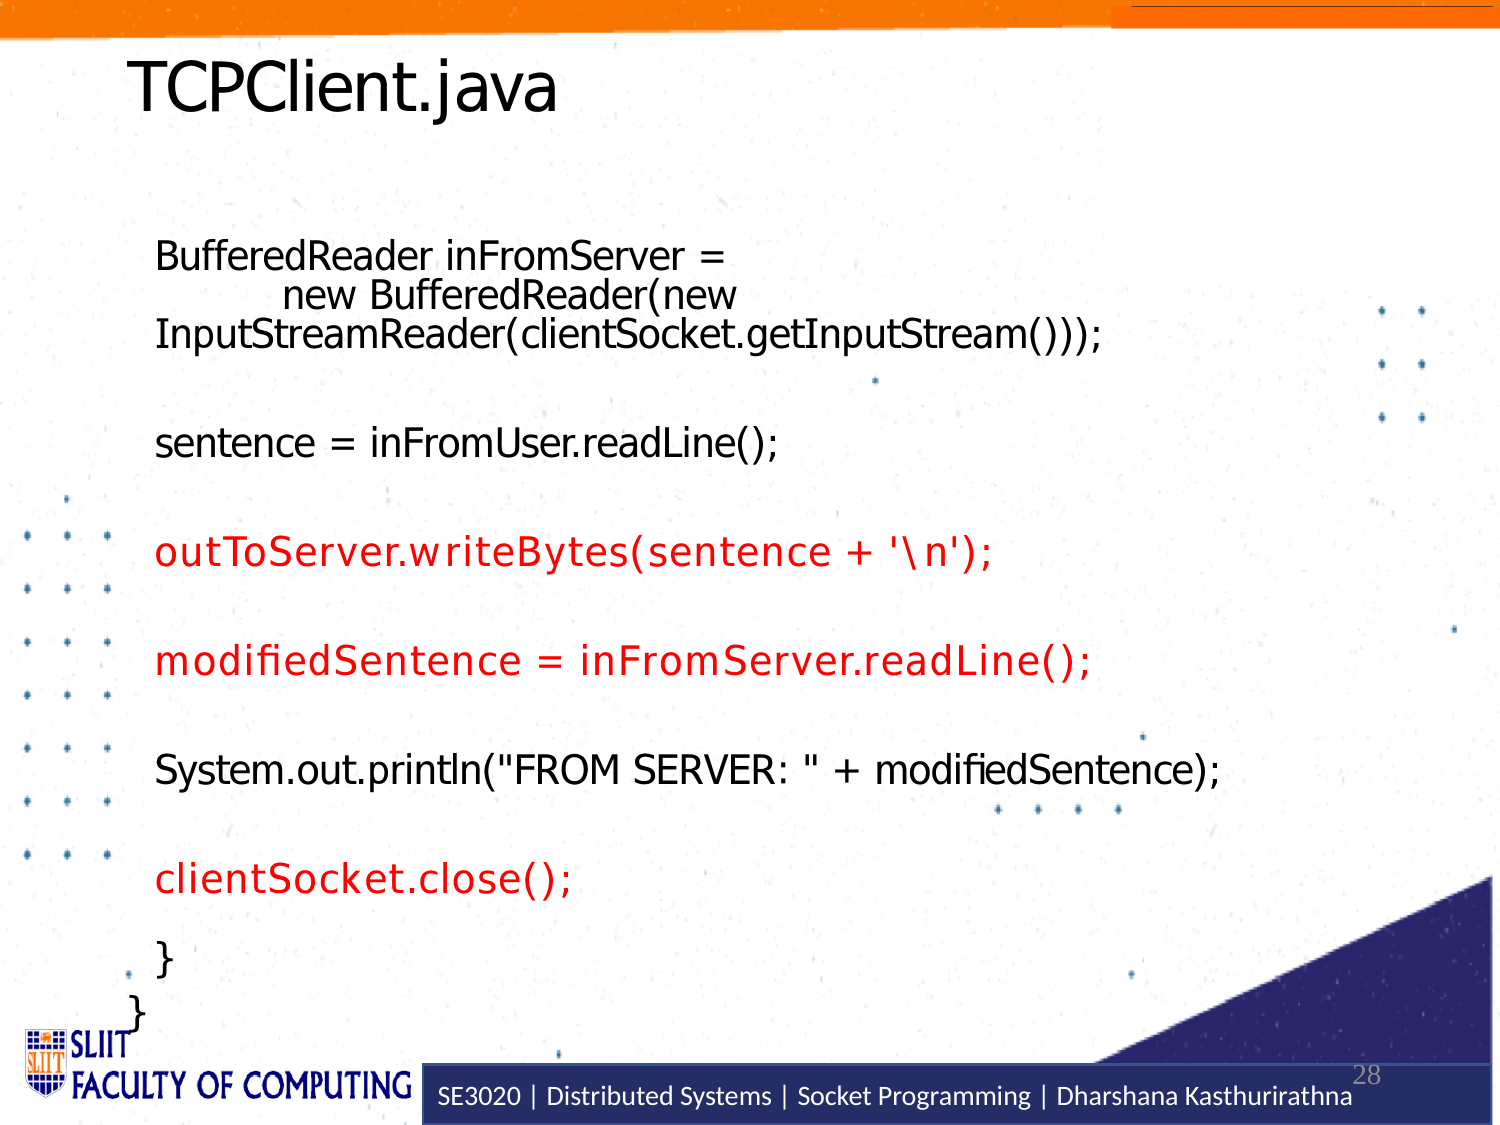

# TCPClient.java
		BufferedReader inFromServer =
          new BufferedReader(new InputStreamReader(clientSocket.getInputStream()));

	sentence = inFromUser.readLine();

	outToServer.writeBytes(sentence + '\n');

	modifiedSentence = inFromServer.readLine();

	System.out.println("FROM SERVER: " + modifiedSentence);

	clientSocket.close();
                  
}
}

28